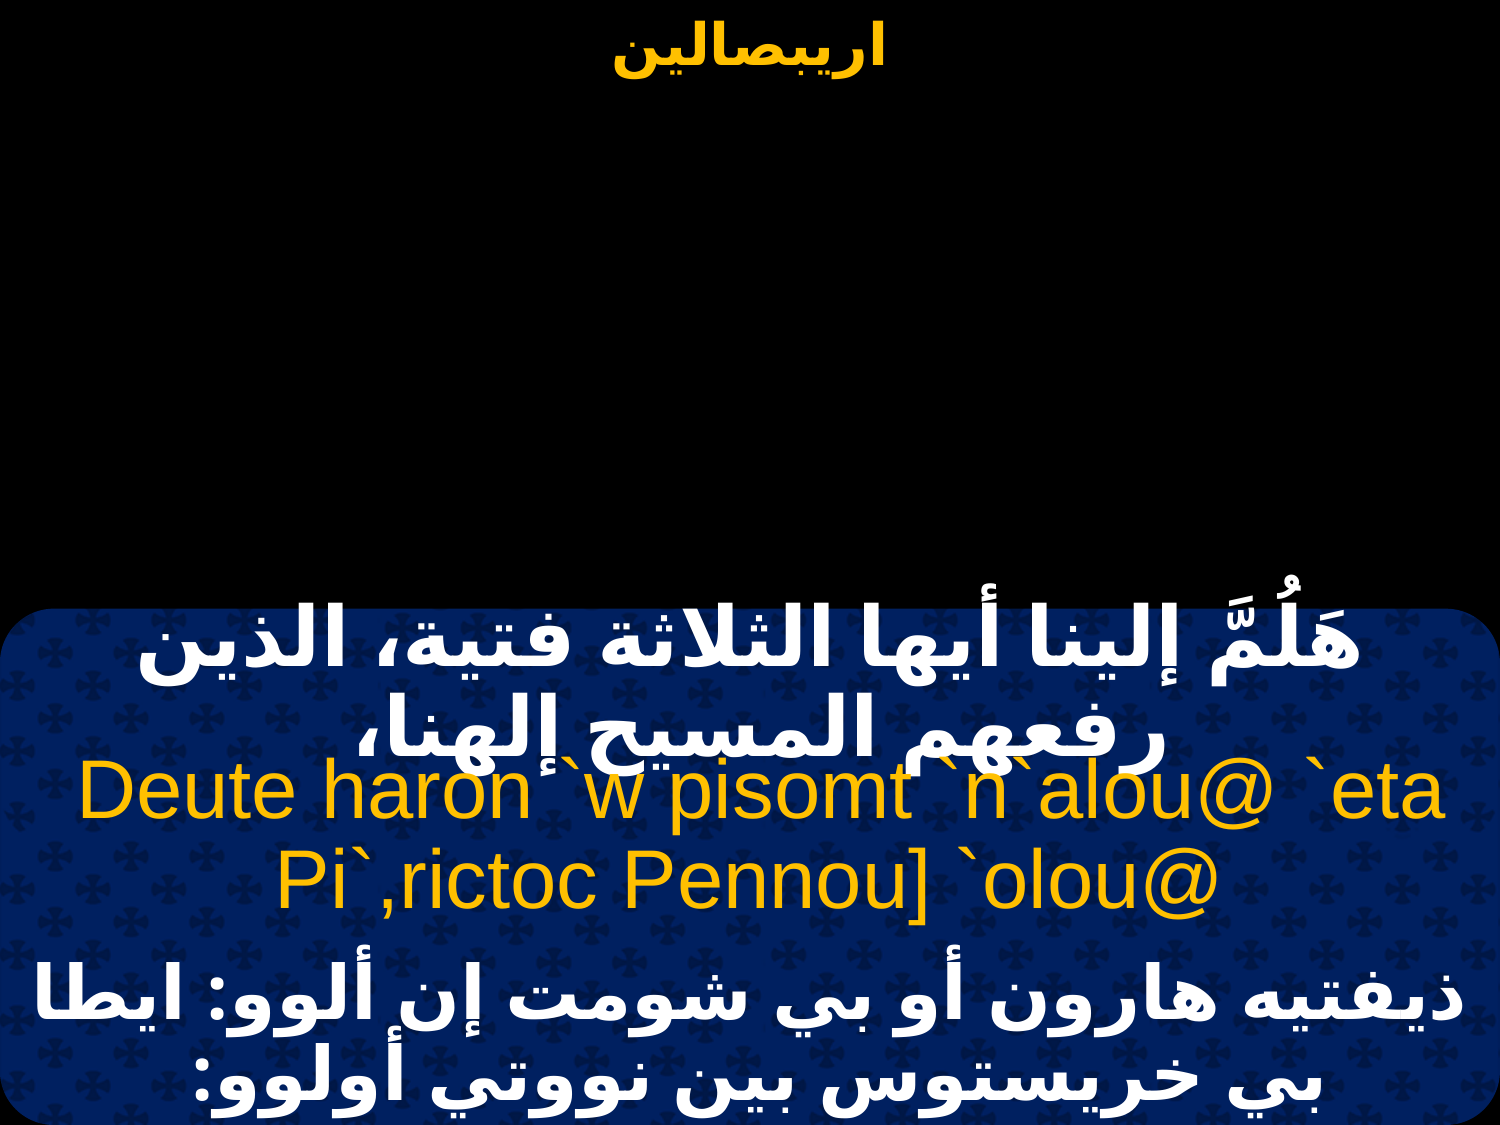

#
هَلُمَّ إلينا أيها الثلاثة فتية، الذين رفعهم المسيح إلهنا،
 Deute haron `w pisomt `n`alou@ `eta Pi`,rictoc Pennou] `olou@
ذيفتيه هارون أو بي شومت إن ألوو: ايطا بي خريستوس بين نووتي أولوو: